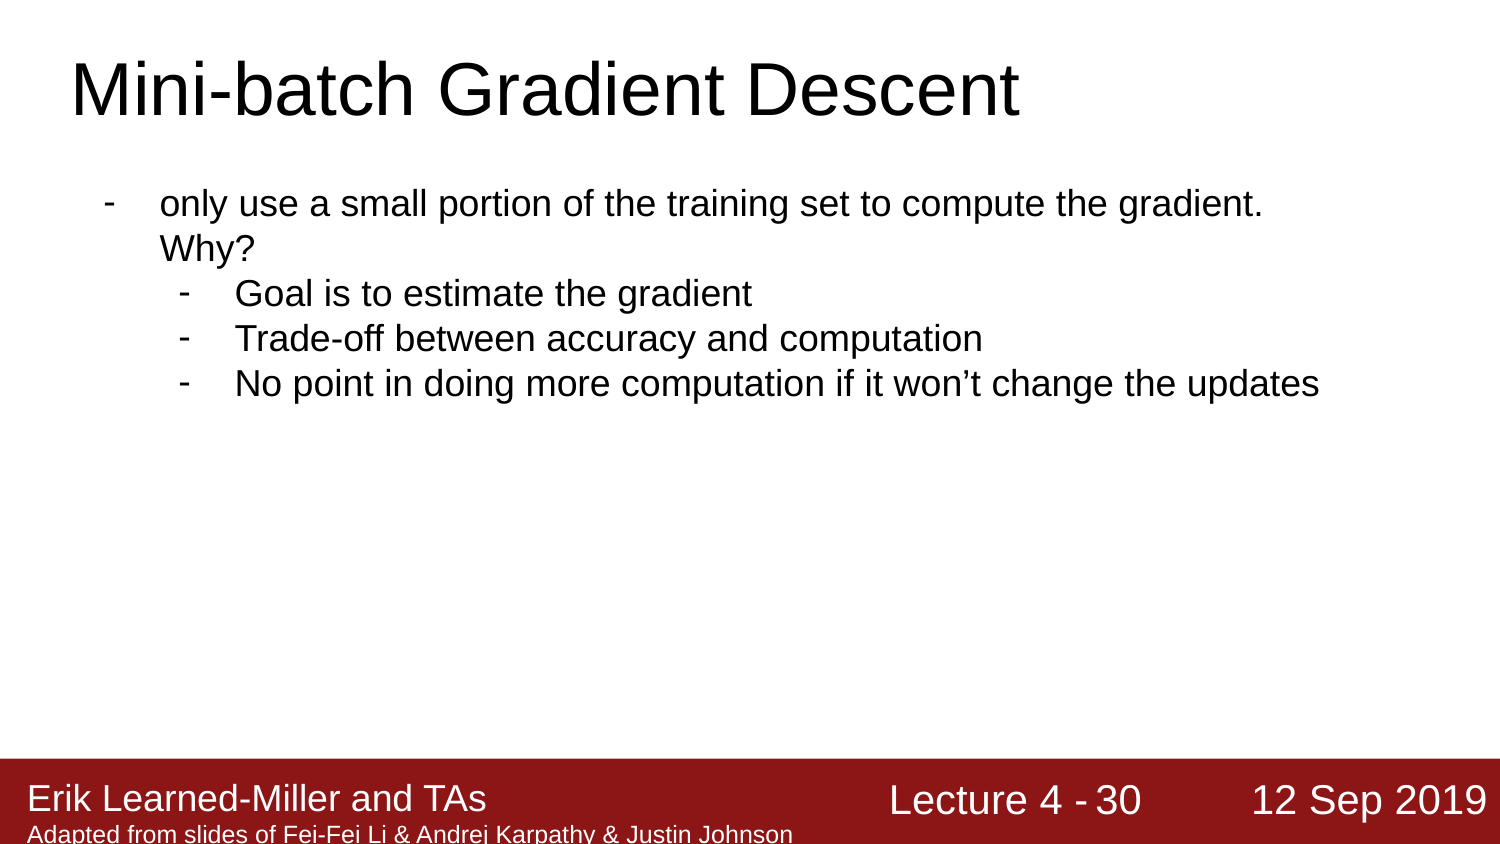

Mini-batch Gradient Descent
only use a small portion of the training set to compute the gradient. Why?
Goal is to estimate the gradient
Trade-off between accuracy and computation
No point in doing more computation if it won’t change the updates
30